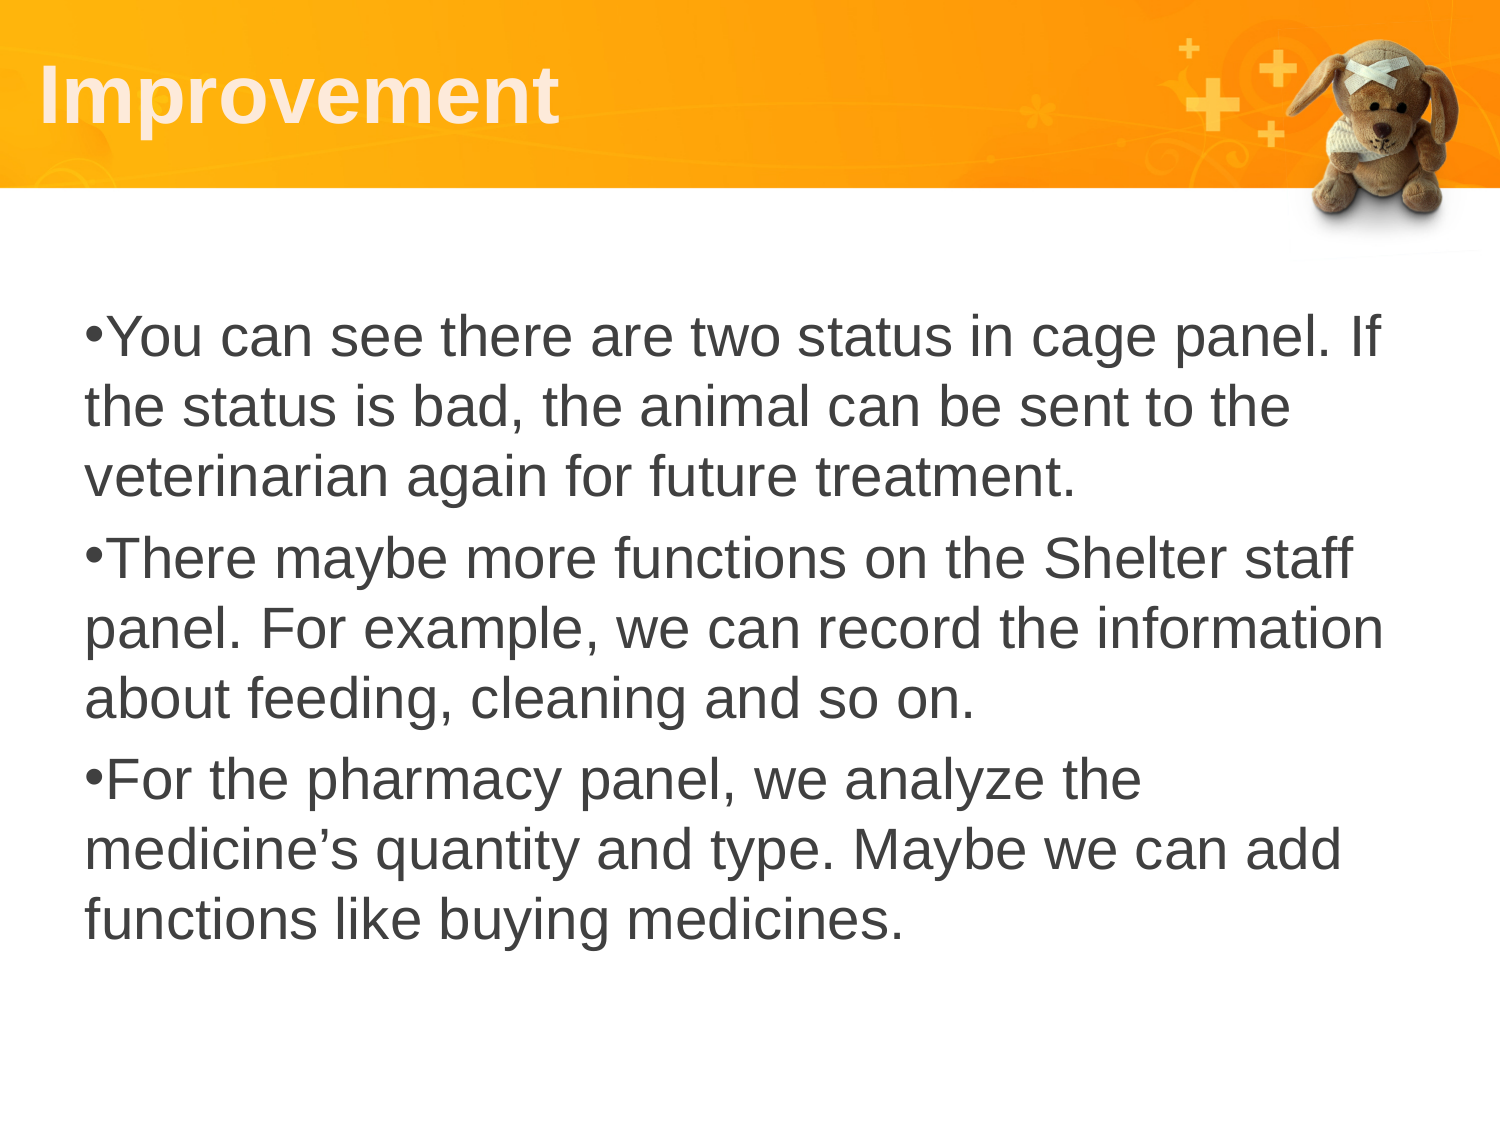

# Improvement
You can see there are two status in cage panel. If the status is bad, the animal can be sent to the veterinarian again for future treatment.
There maybe more functions on the Shelter staff  panel. For example, we can record the information about feeding, cleaning and so on.
For the pharmacy panel, we analyze the medicine’s quantity and type. Maybe we can add functions like buying medicines.